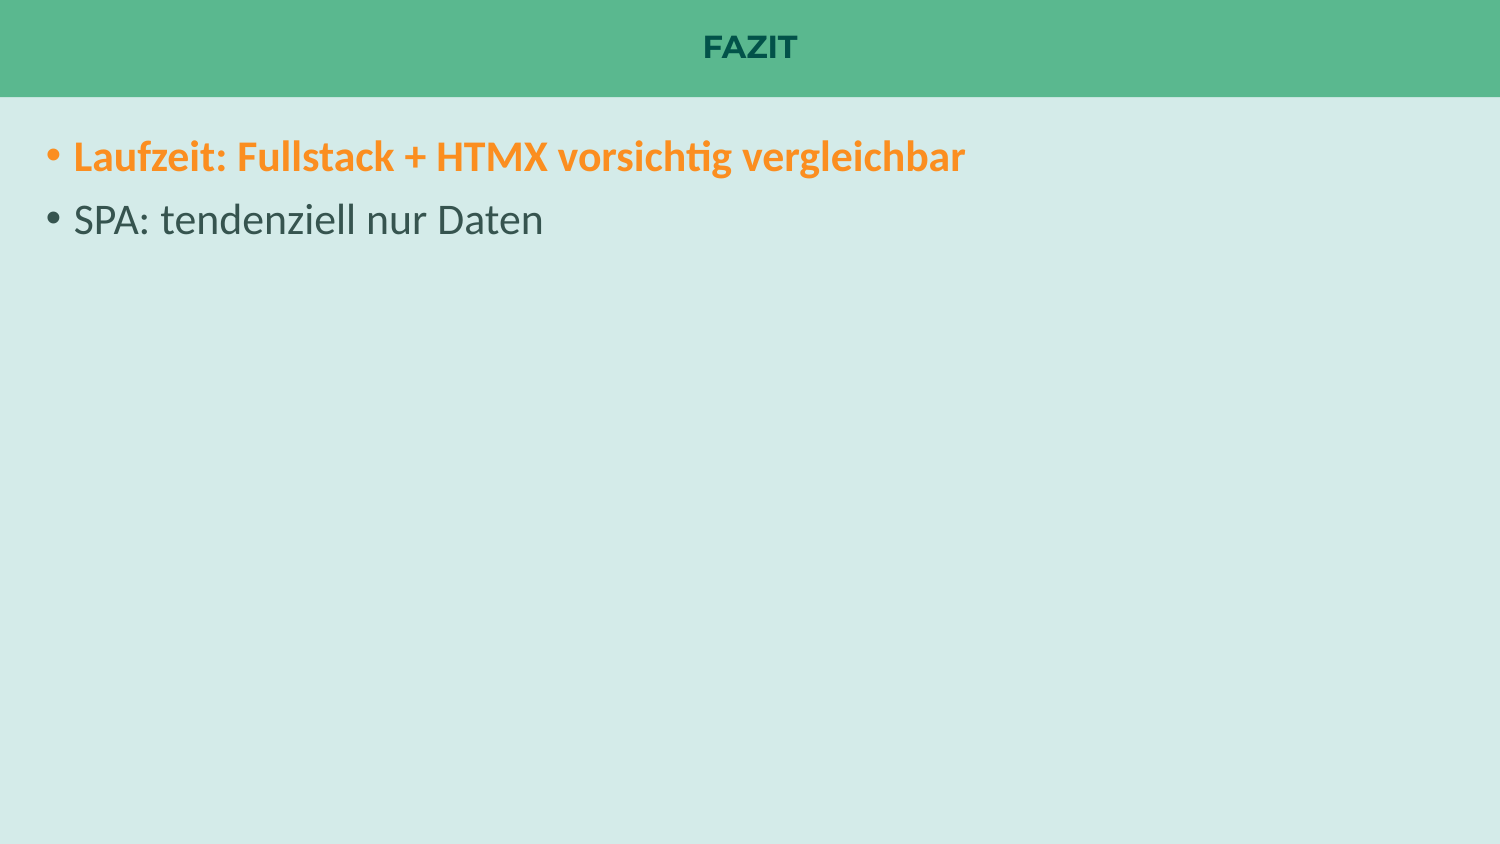

# Fazit
Laufzeit: Fullstack + HTMX vorsichtig vergleichbar
SPA: tendenziell nur Daten